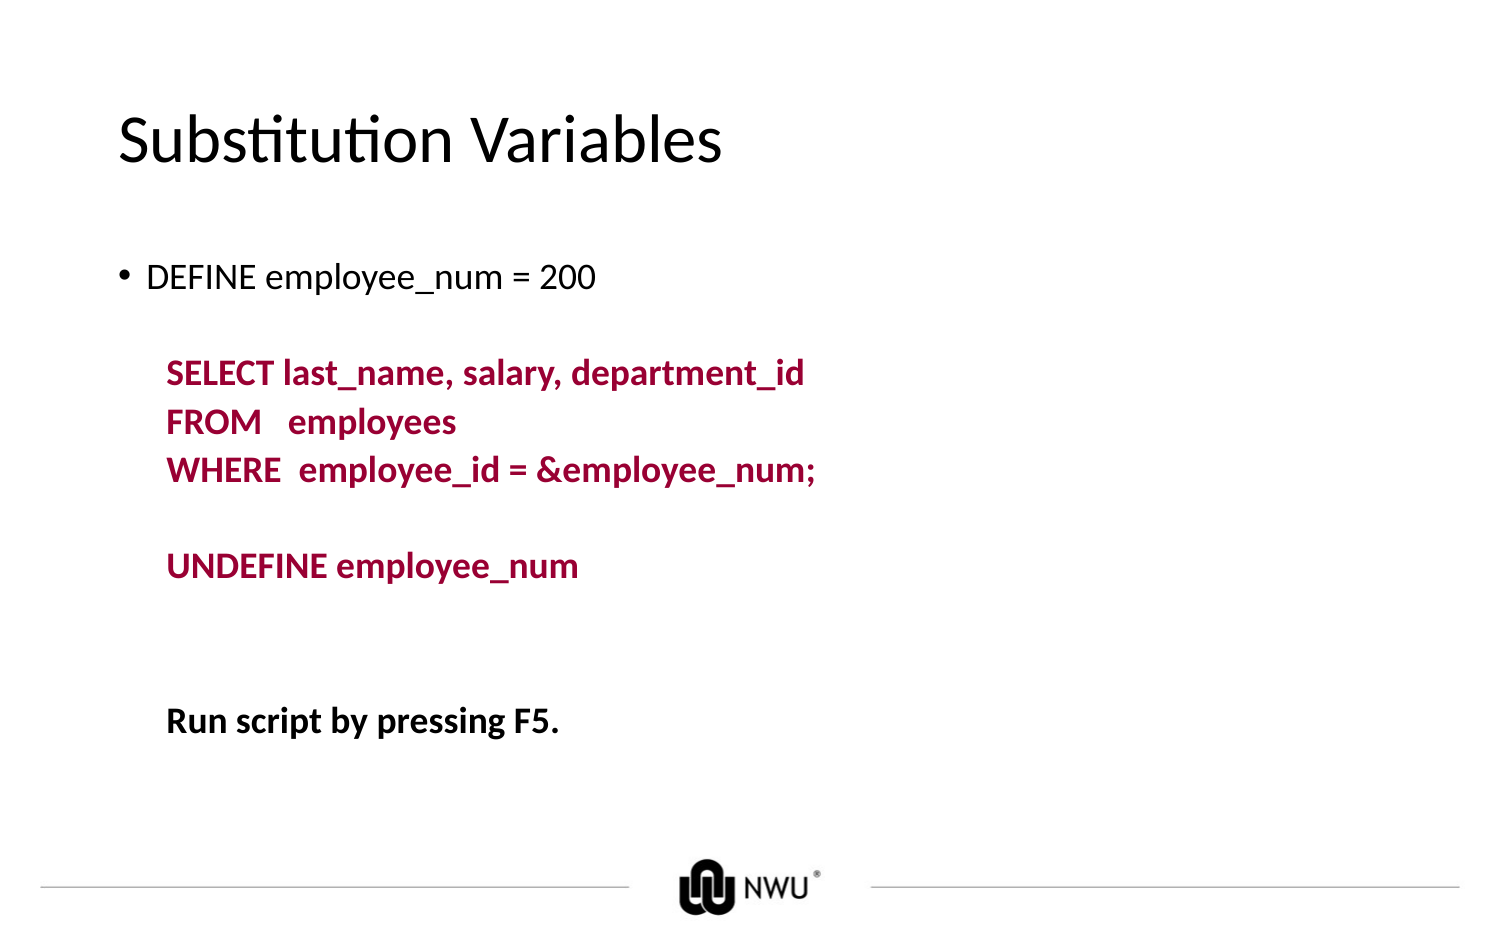

# Substitution Variables
DEFINE employee_num = 200

SELECT last_name, salary, department_id
FROM   employees
WHERE  employee_id = &employee_num;

UNDEFINE employee_num

Run script by pressing F5.